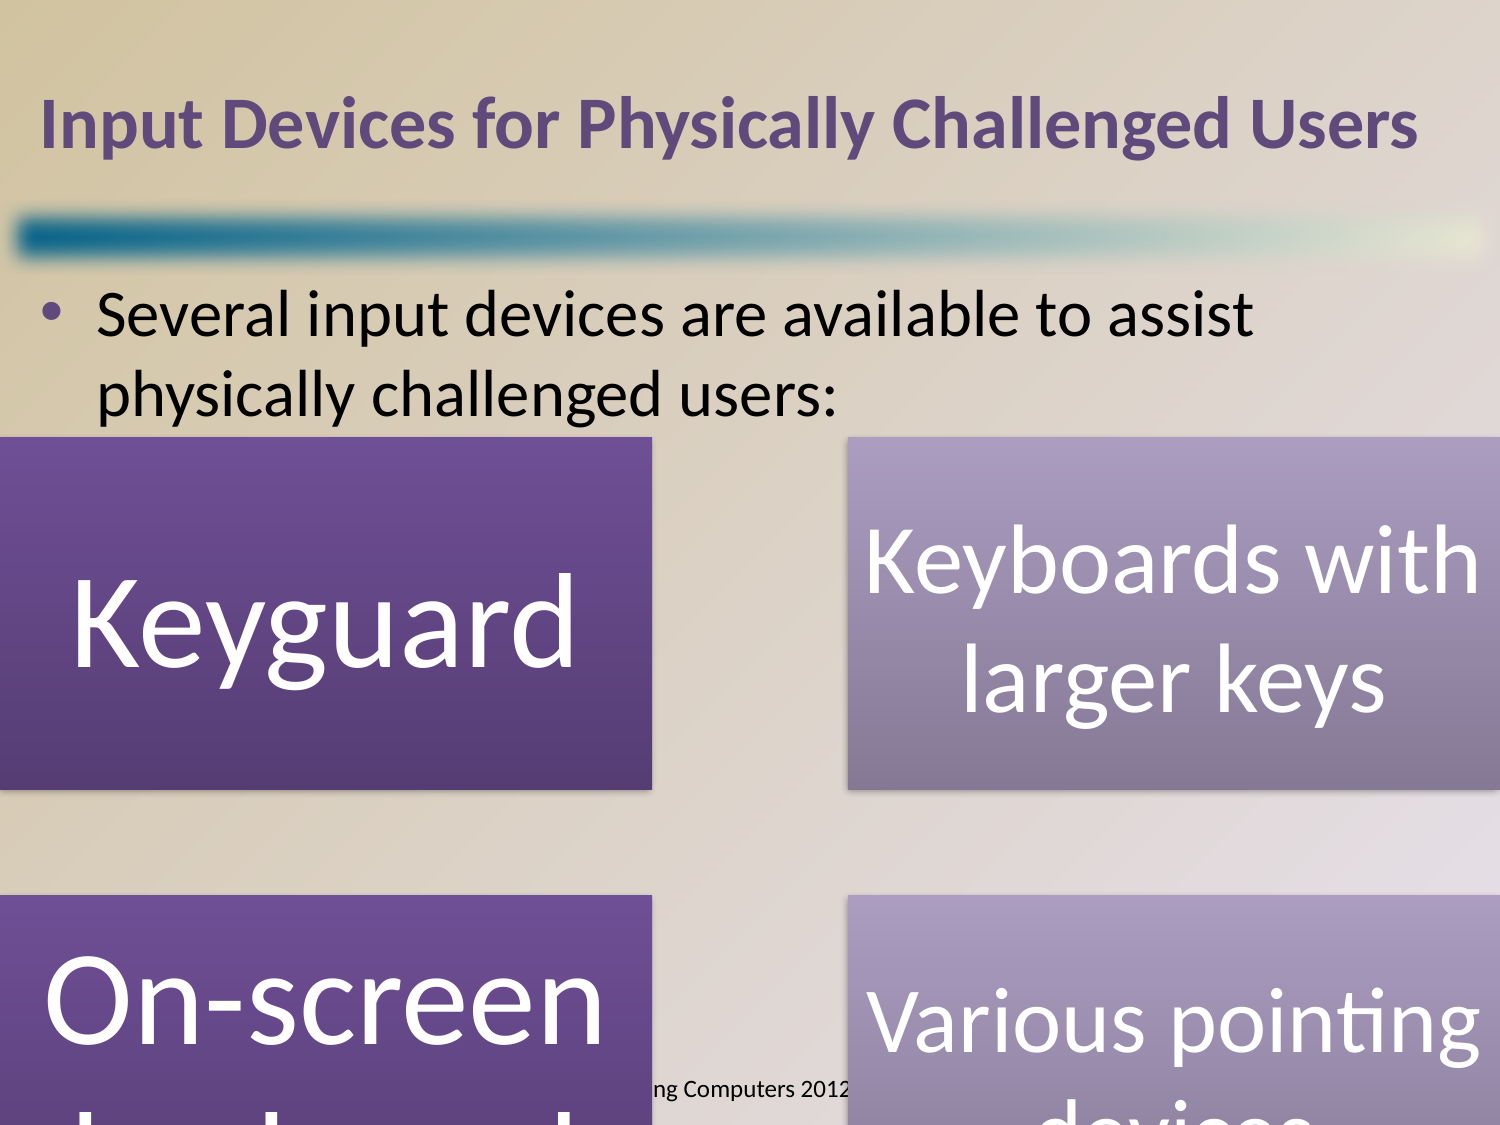

# Input Devices for Physically Challenged Users
Several input devices are available to assist physically challenged users:
Keyguard
Keyboards with larger keys
48
Page 286
Discovering Computers 2012: Chapter 5